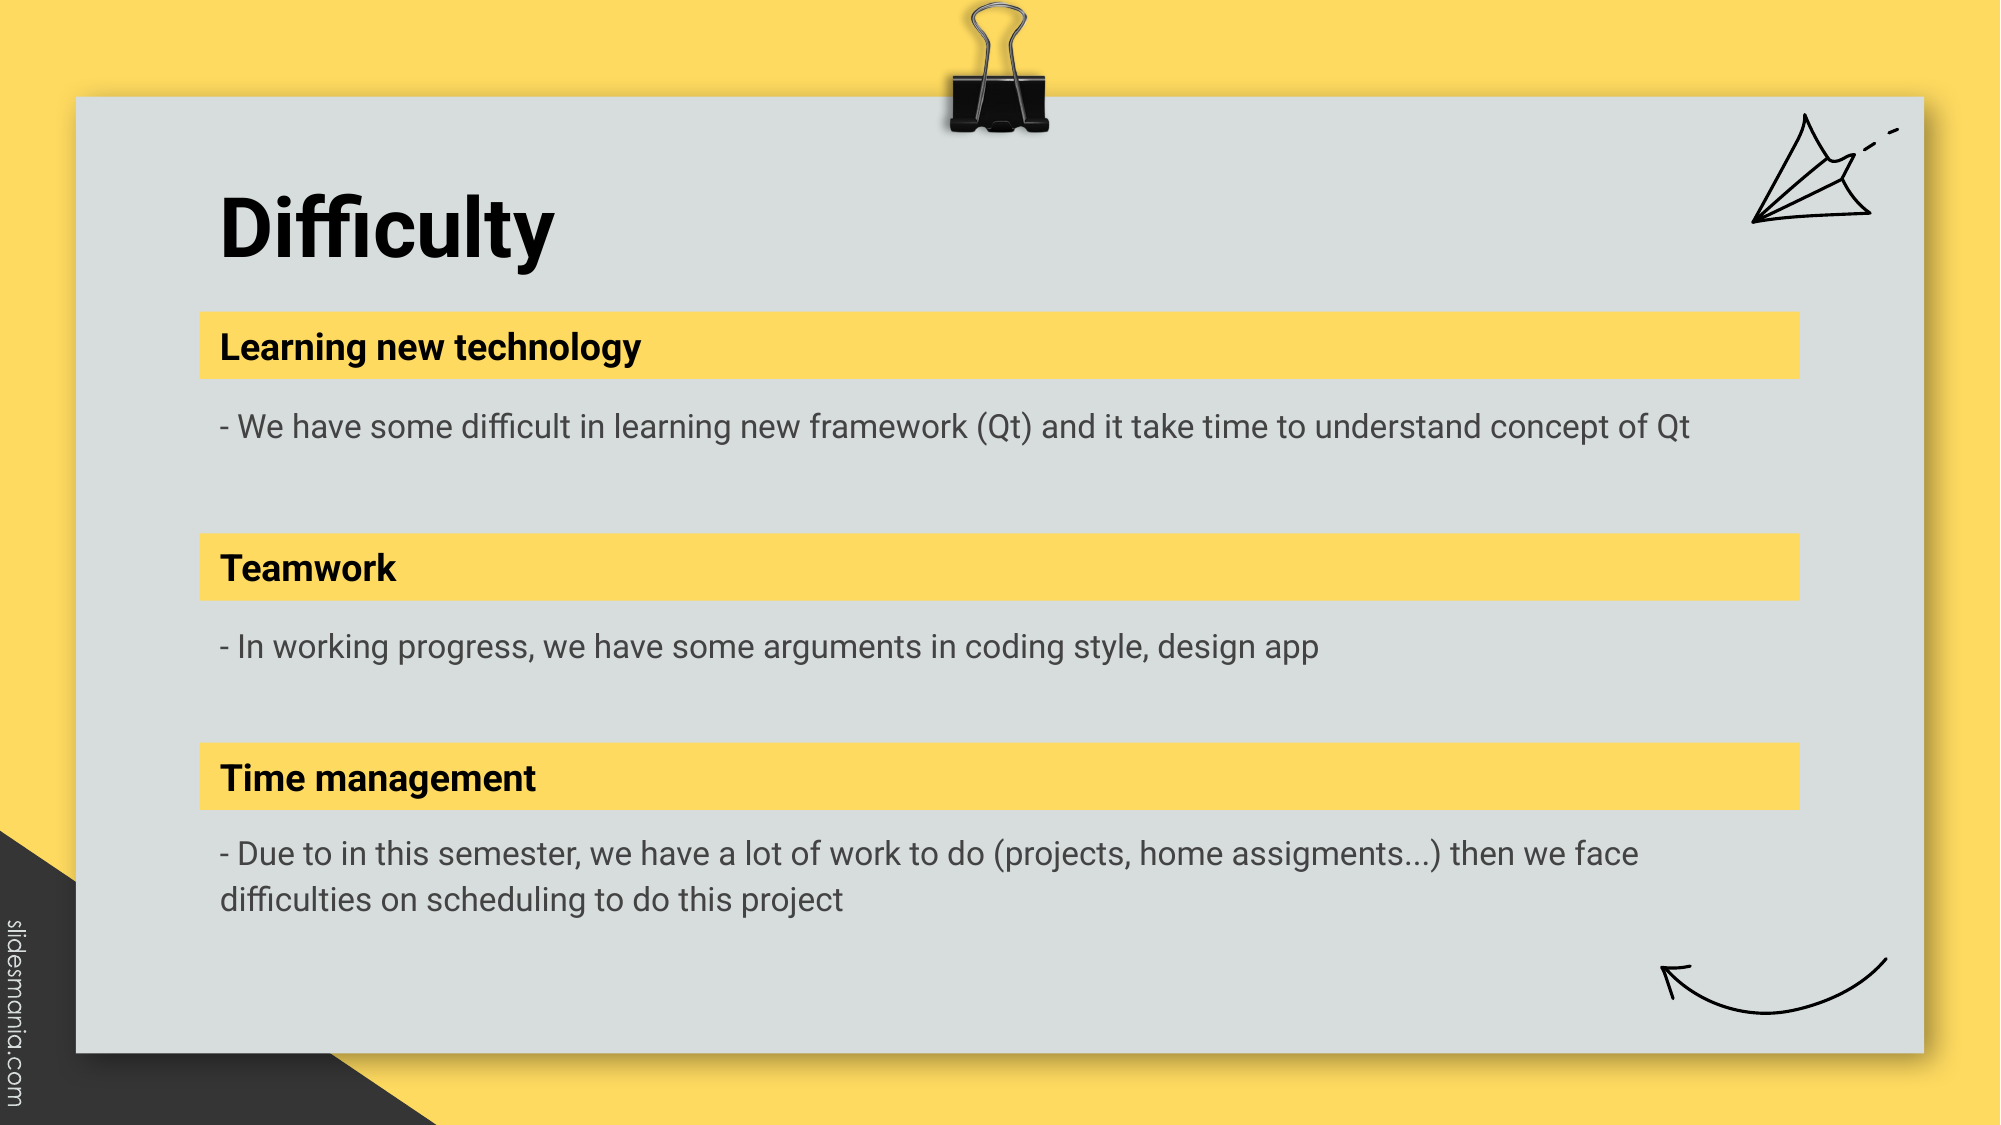

# Difficulty
Learning new technology
- We have some difficult in learning new framework (Qt) and it take time to understand concept of Qt
Teamwork
- In working progress, we have some arguments in coding style, design app

Time management
- Due to in this semester, we have a lot of work to do (projects, home assigments...) then we face difficulties on scheduling to do this project